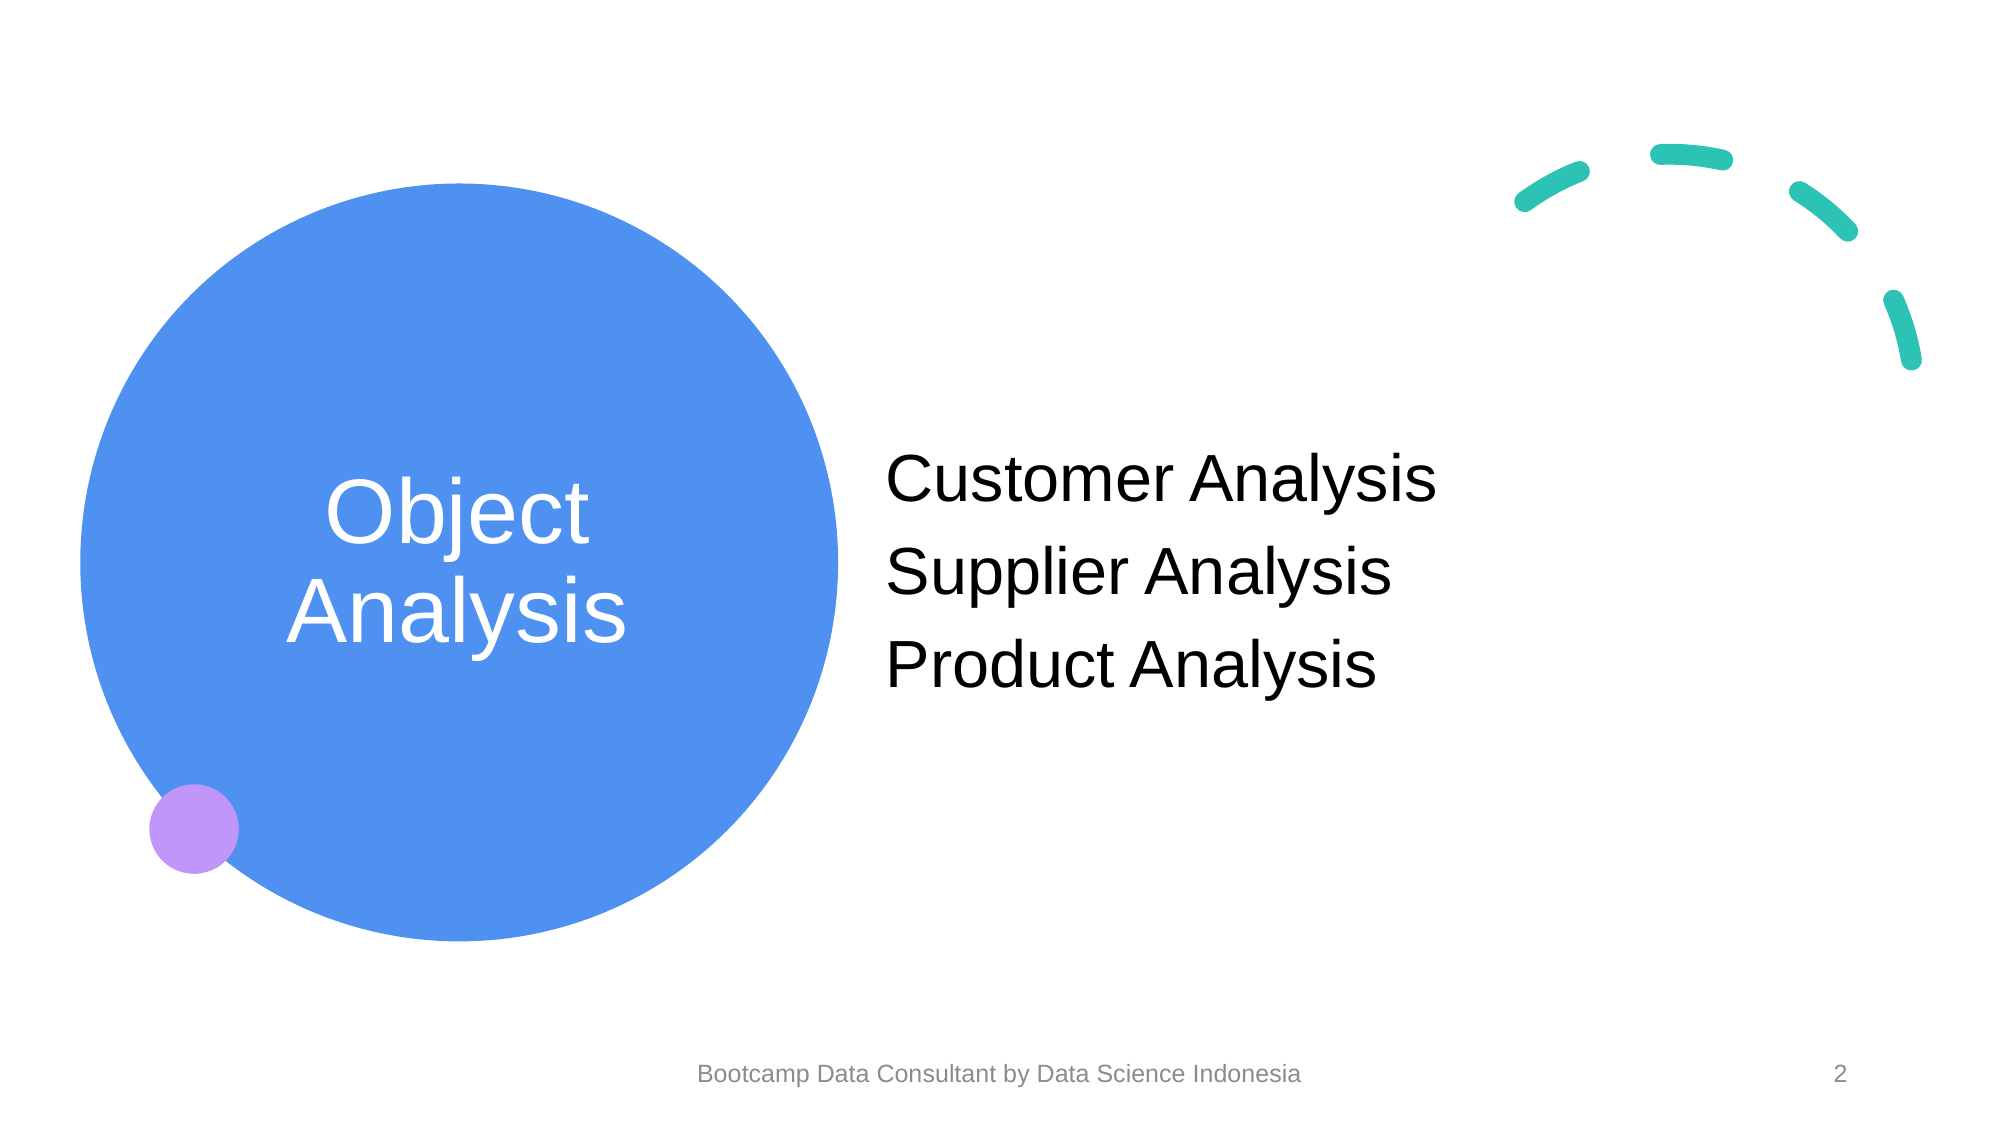

# Object Analysis
Customer Analysis
Supplier Analysis
Product Analysis
Bootcamp Data Consultant by Data Science Indonesia
2